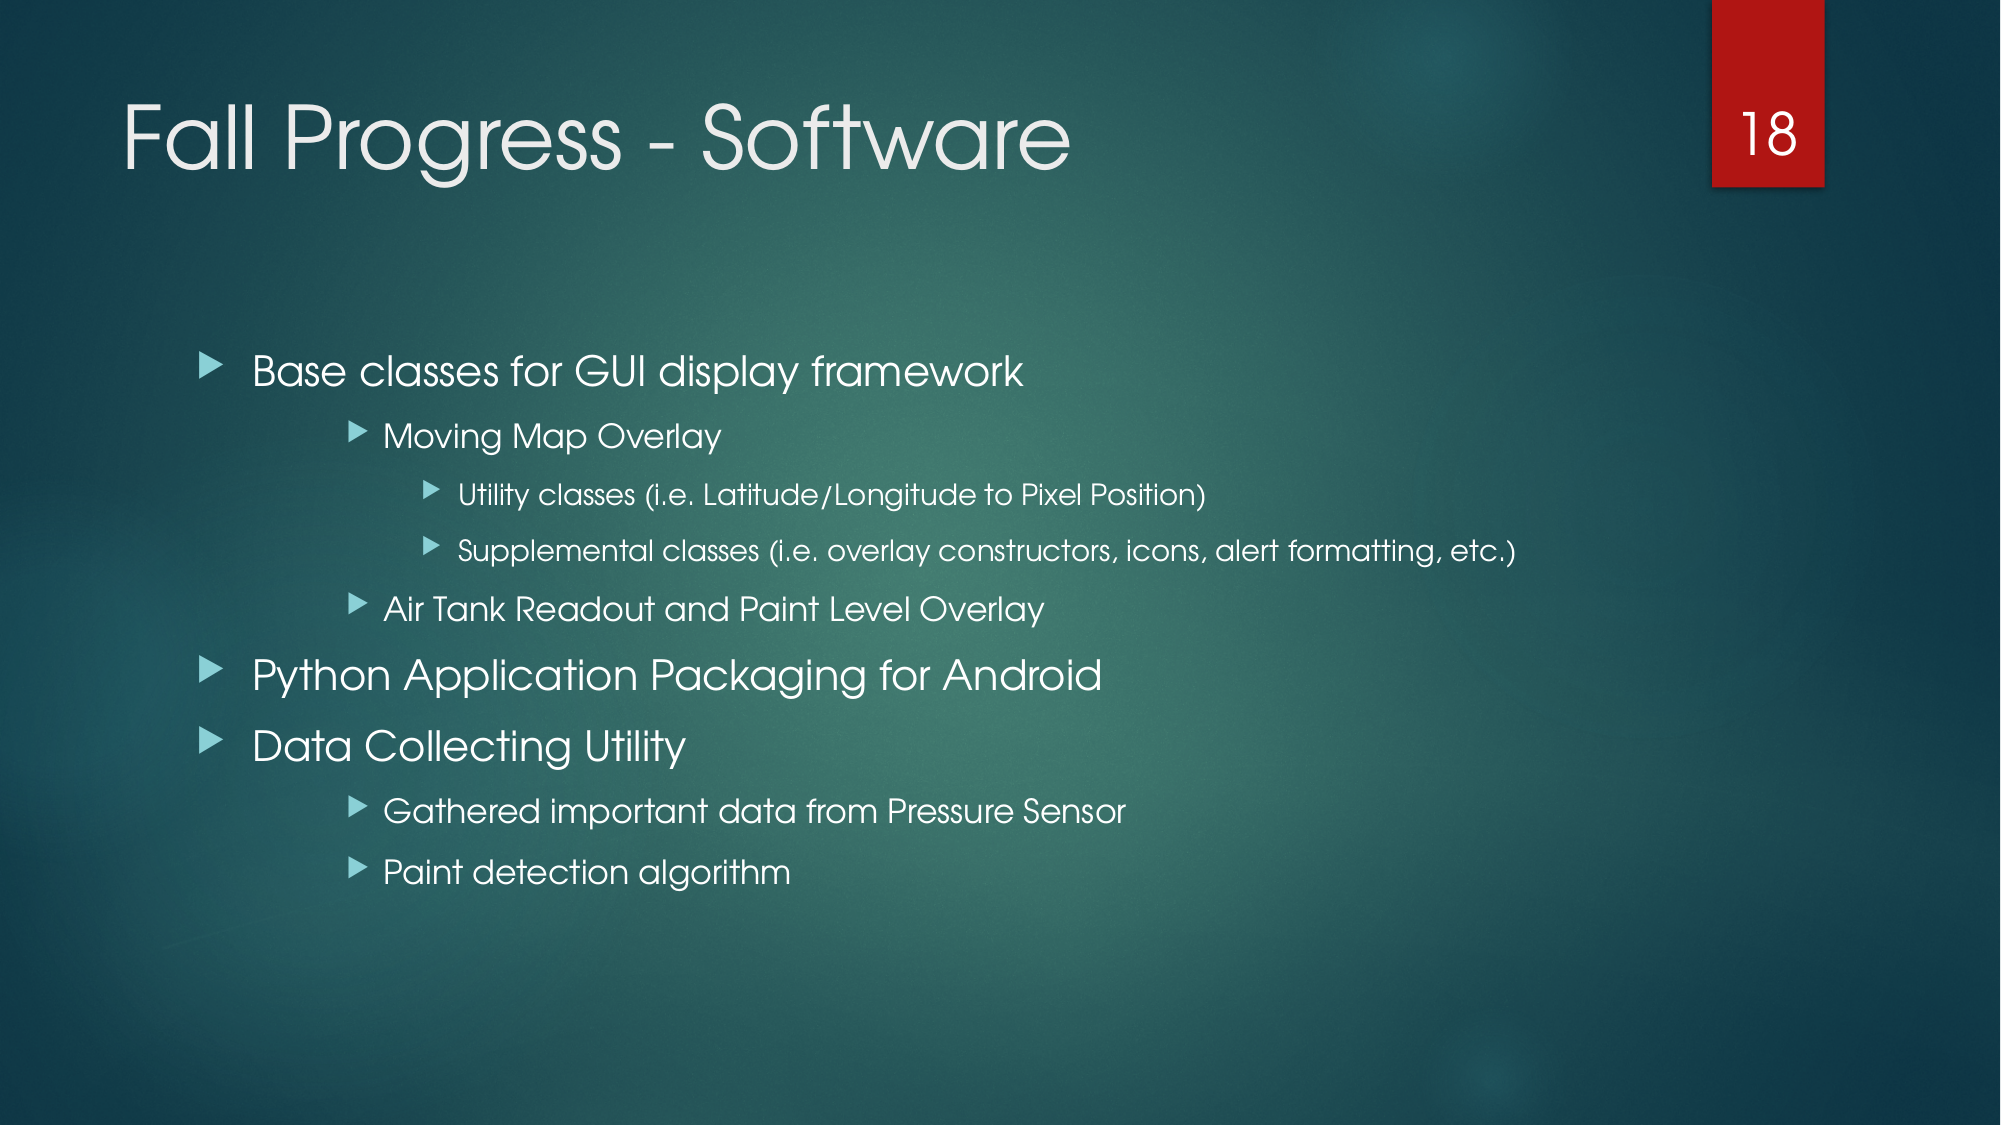

18
# Fall Progress - Software
Base classes for GUI display framework
Moving Map Overlay
Utility classes (i.e. Latitude/Longitude to Pixel Position)
Supplemental classes (i.e. overlay constructors, icons, alert formatting, etc.)
Air Tank Readout and Paint Level Overlay
Python Application Packaging for Android
Data Collecting Utility
Gathered important data from Pressure Sensor
Paint detection algorithm